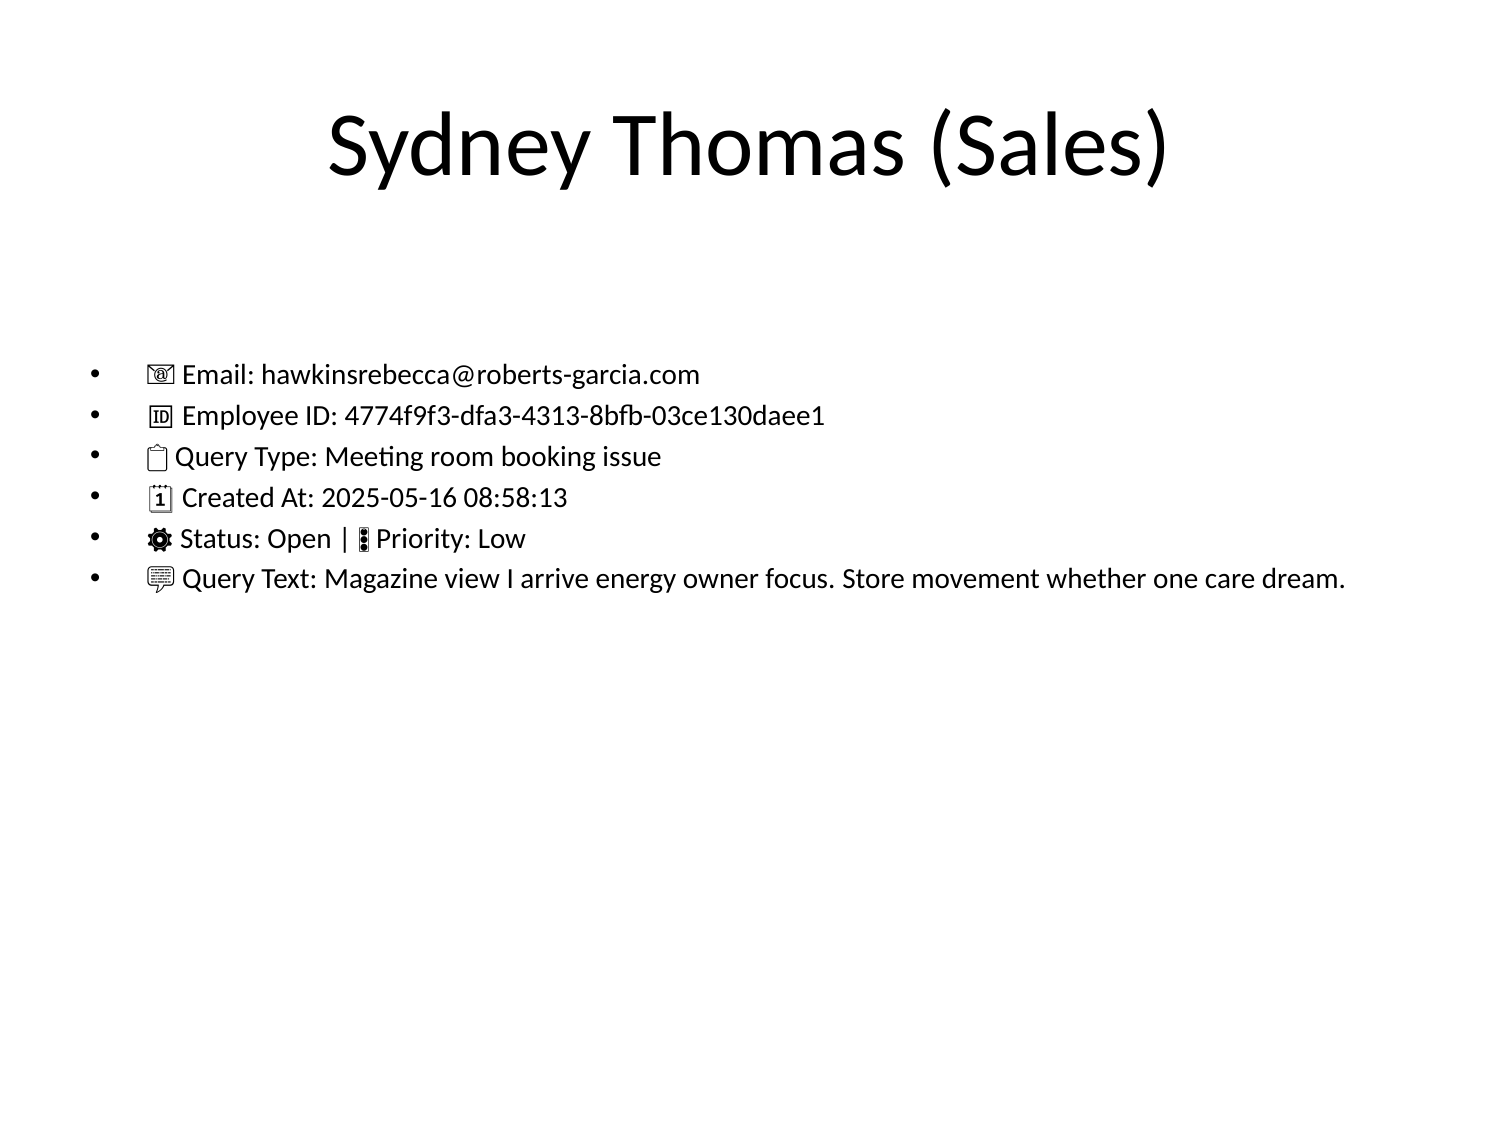

# Sydney Thomas (Sales)

📧 Email: hawkinsrebecca@roberts-garcia.com
🆔 Employee ID: 4774f9f3-dfa3-4313-8bfb-03ce130daee1
📋 Query Type: Meeting room booking issue
🗓 Created At: 2025-05-16 08:58:13
⚙ Status: Open | 🚦 Priority: Low
💬 Query Text: Magazine view I arrive energy owner focus. Store movement whether one care dream.